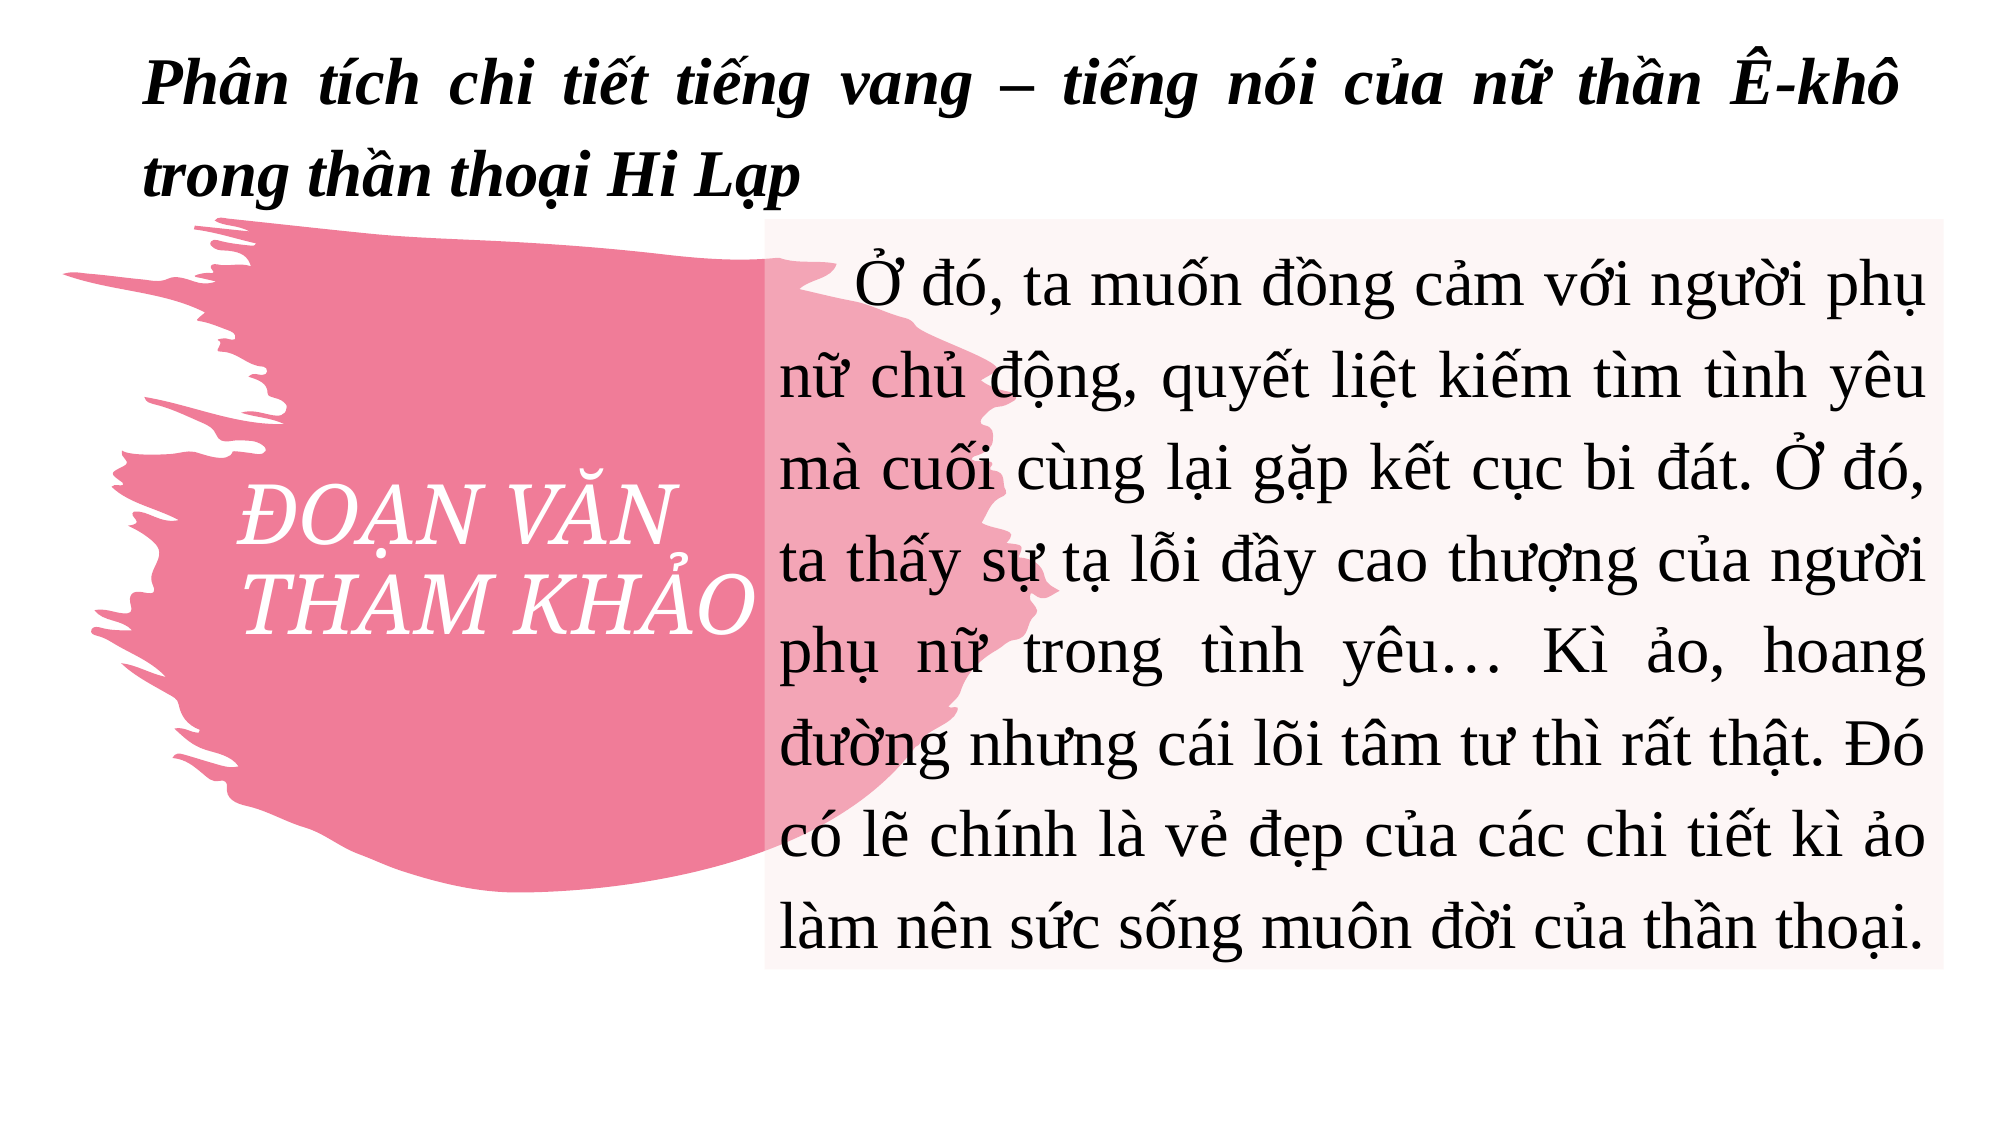

Phân tích chi tiết tiếng vang – tiếng nói của nữ thần Ê-khô trong thần thoại Hi Lạp
Ở đó, ta muốn đồng cảm với người phụ nữ chủ động, quyết liệt kiếm tìm tình yêu mà cuối cùng lại gặp kết cục bi đát. Ở đó, ta thấy sự tạ lỗi đầy cao thượng của người phụ nữ trong tình yêu… Kì ảo, hoang đường nhưng cái lõi tâm tư thì rất thật. Đó có lẽ chính là vẻ đẹp của các chi tiết kì ảo làm nên sức sống muôn đời của thần thoại.
# ĐOẠN VĂN THAM KHẢO